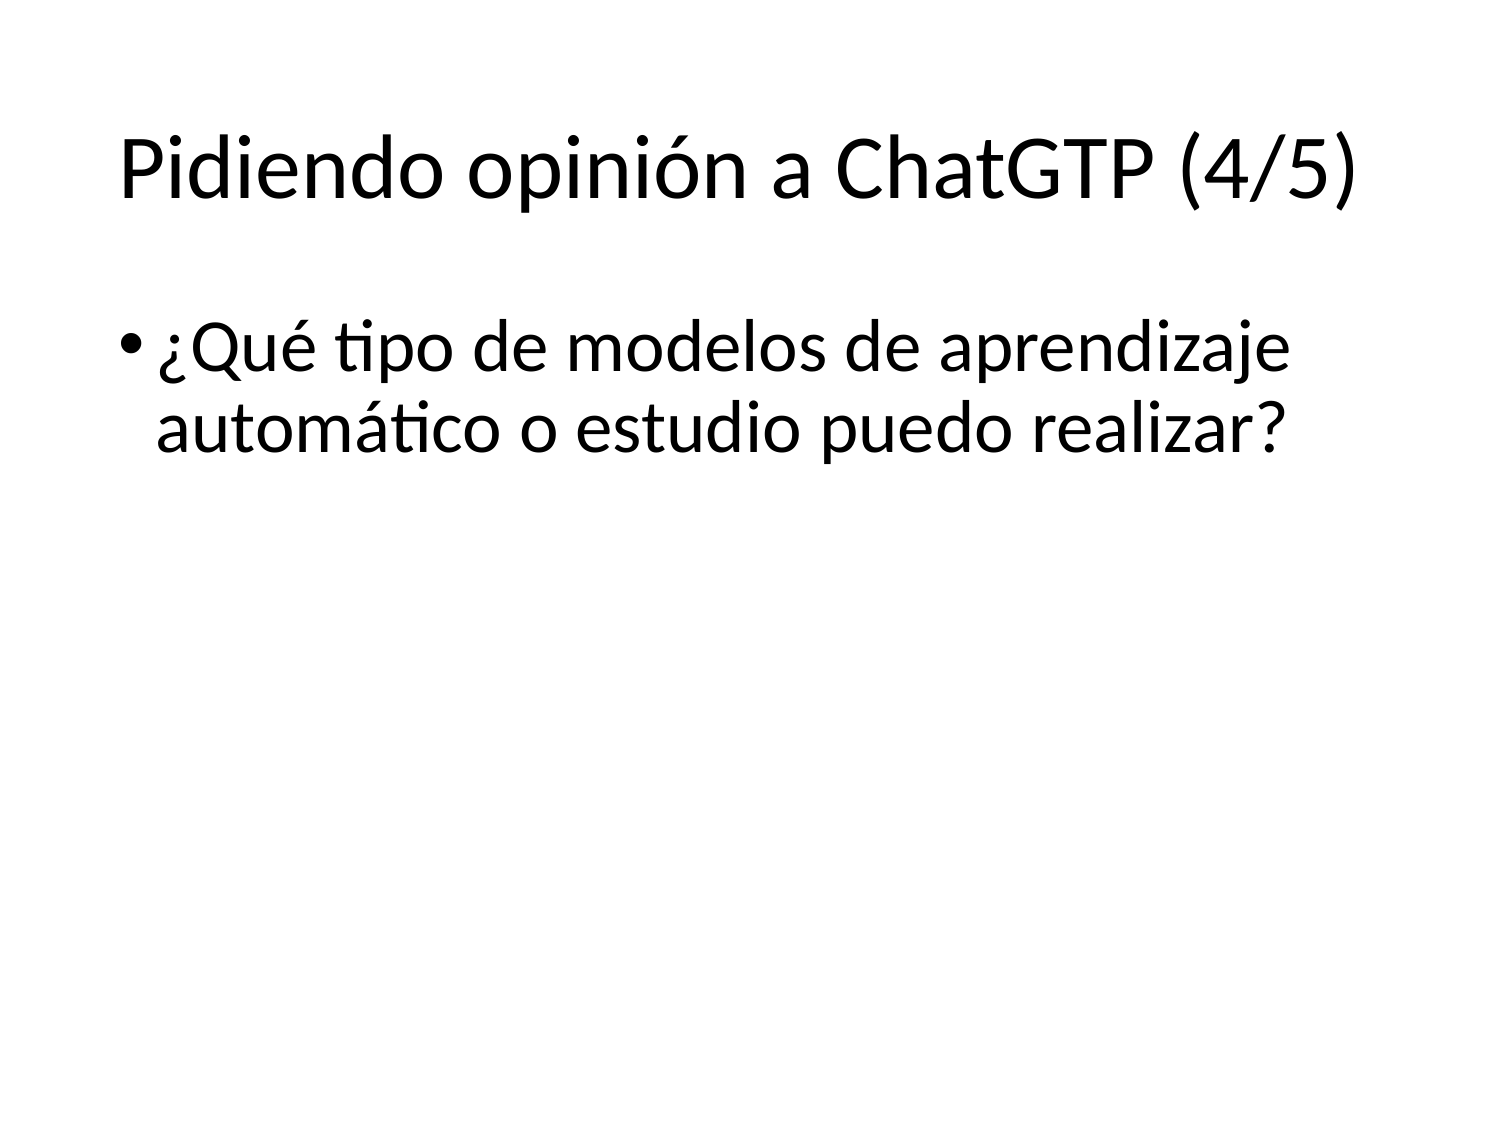

# Pidiendo opinión a ChatGTP (4/5)
¿Qué tipo de modelos de aprendizaje automático o estudio puedo realizar?